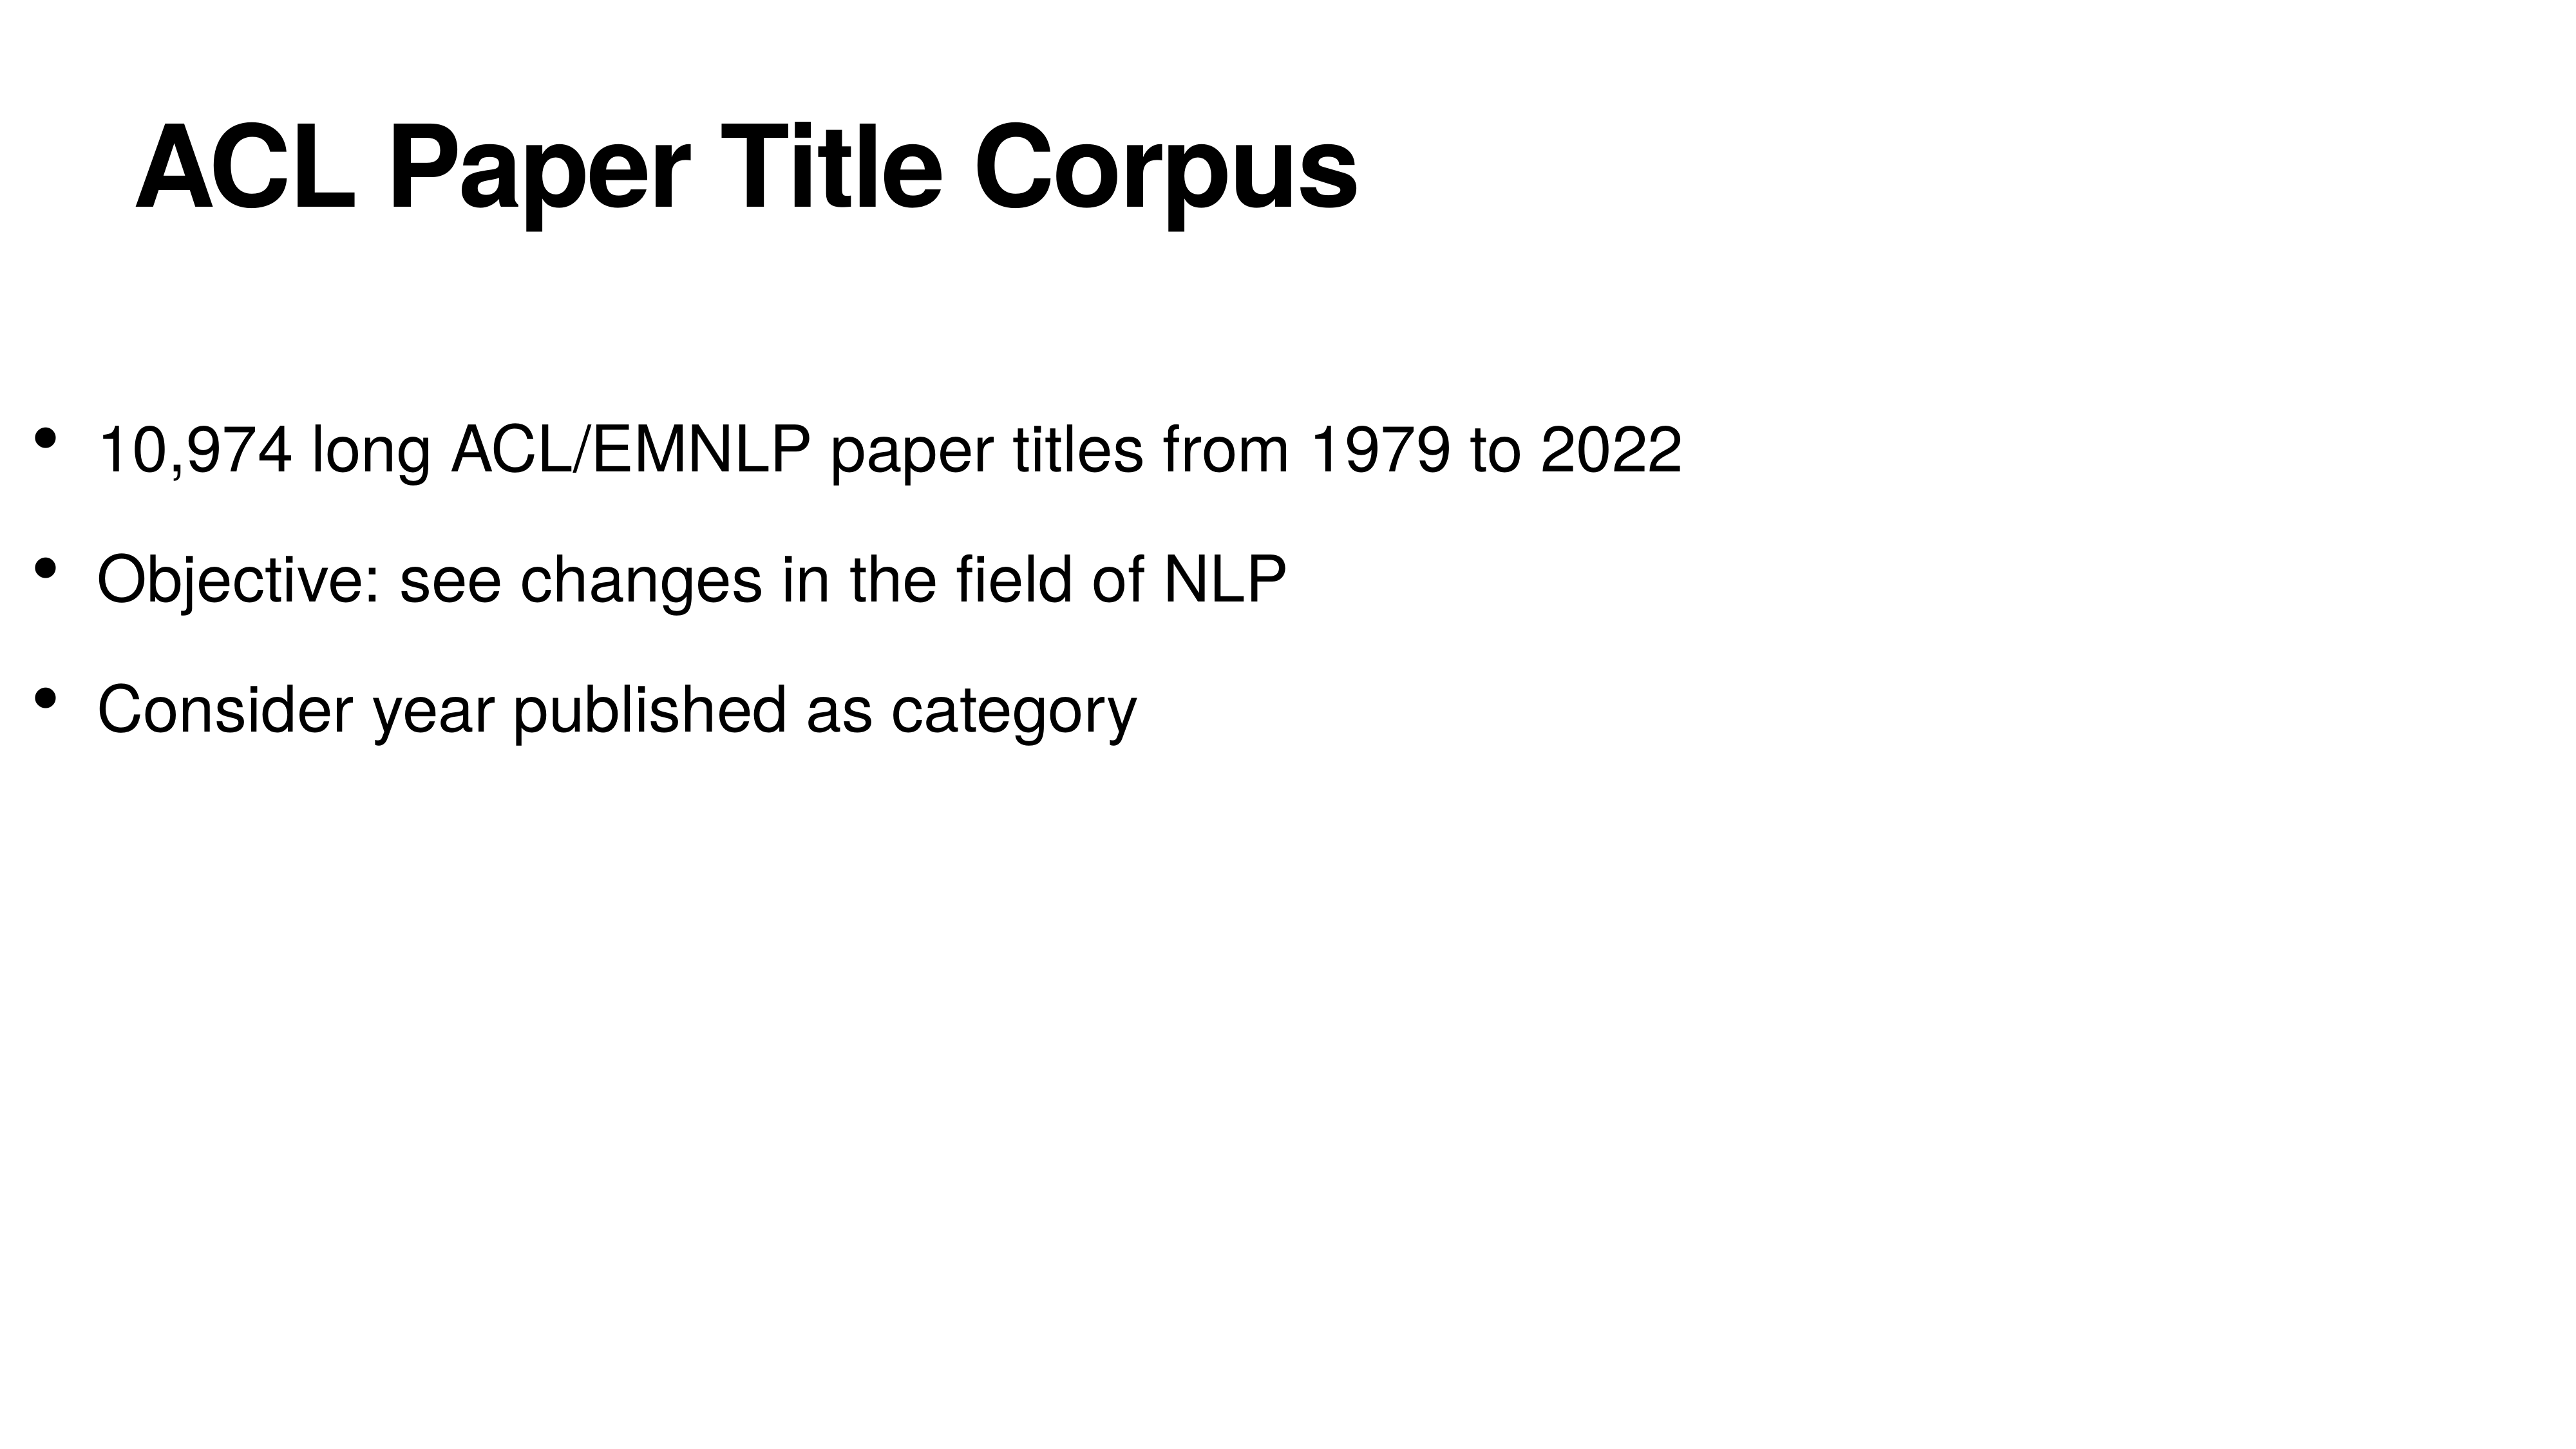

# ACL Paper Title Corpus
10,974 long ACL/EMNLP paper titles from 1979 to 2022
Objective: see changes in the field of NLP
Consider year published as category